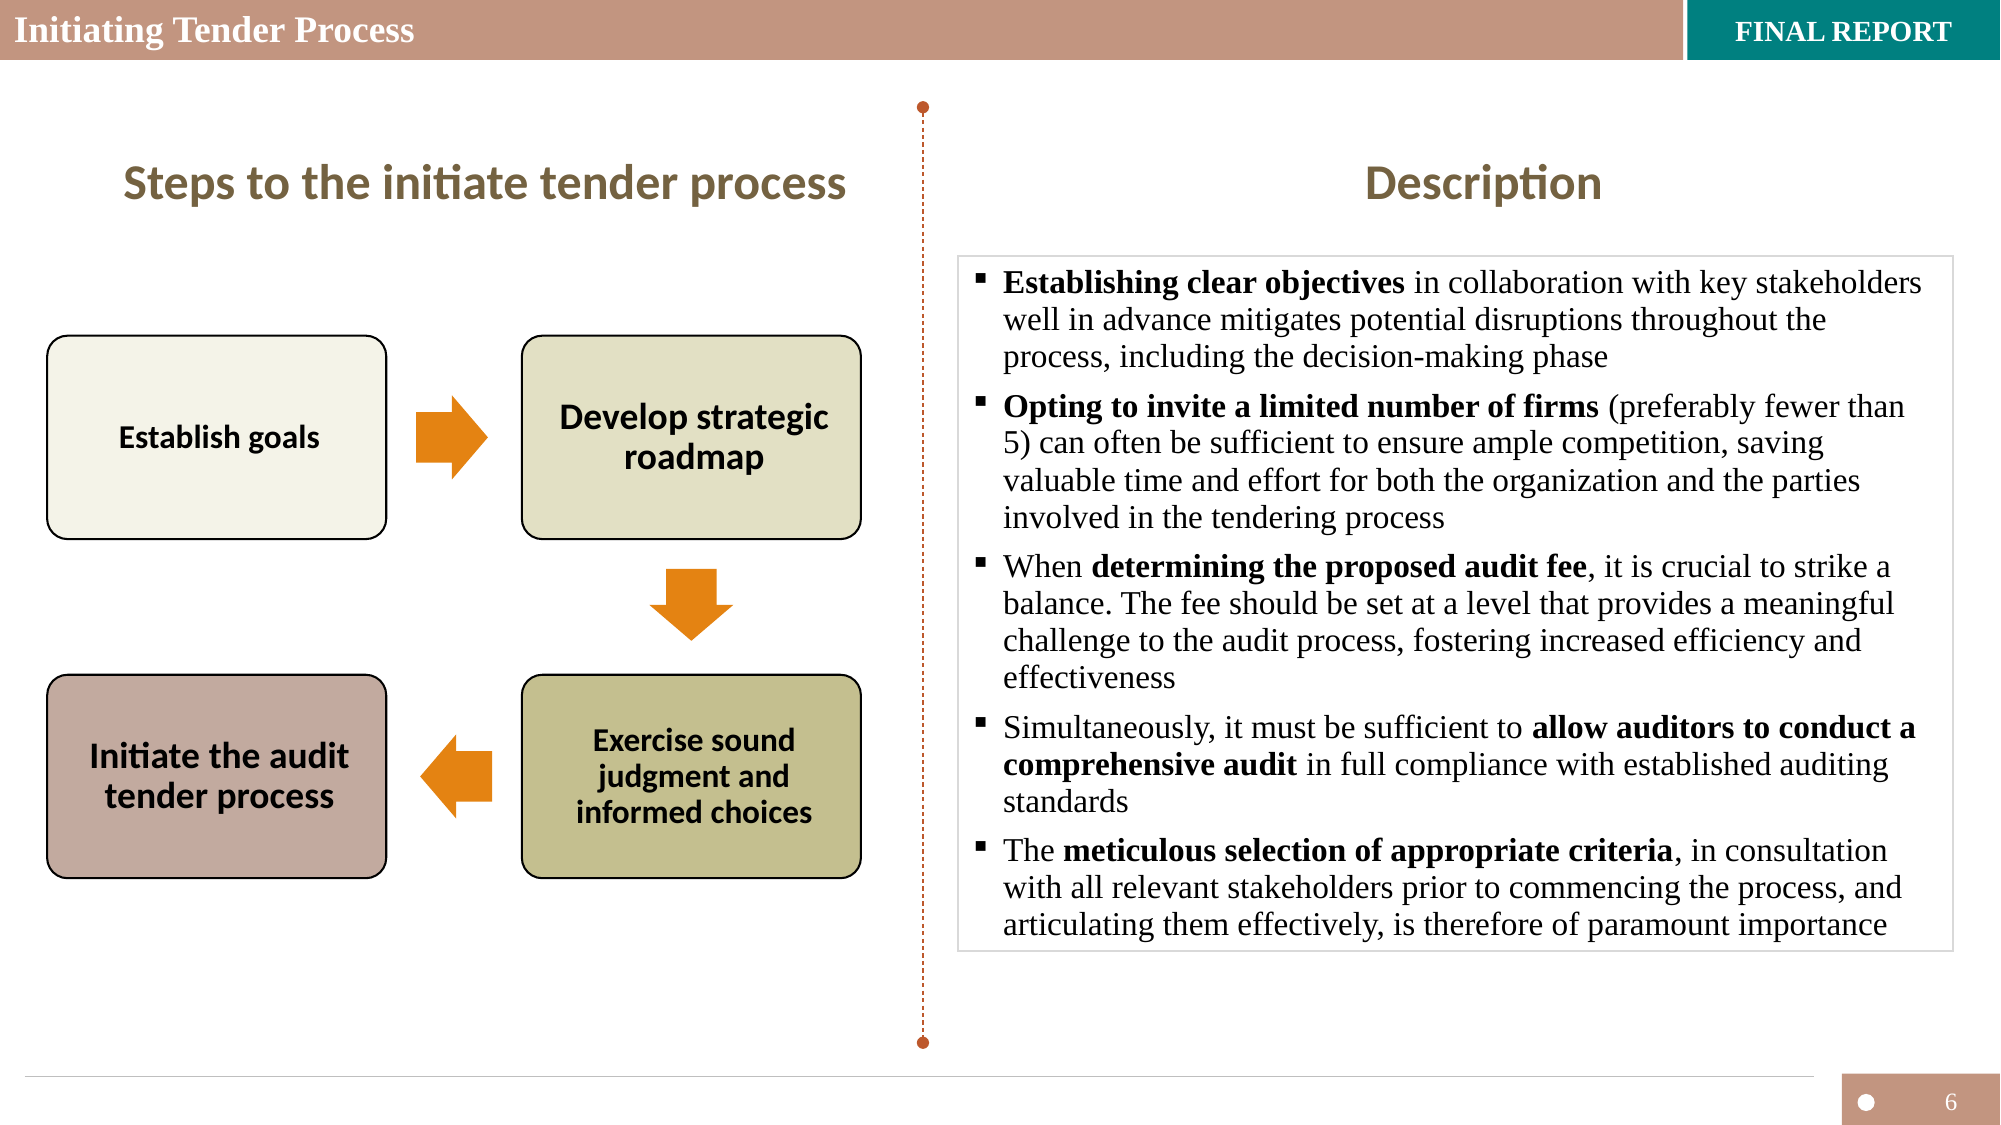

# Initiating Tender Process
Description
Steps to the initiate tender process
Establish goals

Develop strategic roadmap

Exercise sound judgment and informed choices

Initiate the audit tender process
| Establishing clear objectives in collaboration with key stakeholders well in advance mitigates potential disruptions throughout the process, including the decision-making phase Opting to invite a limited number of firms (preferably fewer than 5) can often be sufficient to ensure ample competition, saving valuable time and effort for both the organization and the parties involved in the tendering process When determining the proposed audit fee, it is crucial to strike a balance. The fee should be set at a level that provides a meaningful challenge to the audit process, fostering increased efficiency and effectiveness Simultaneously, it must be sufficient to allow auditors to conduct a comprehensive audit in full compliance with established auditing standards The meticulous selection of appropriate criteria, in consultation with all relevant stakeholders prior to commencing the process, and articulating them effectively, is therefore of paramount importance |
| --- |